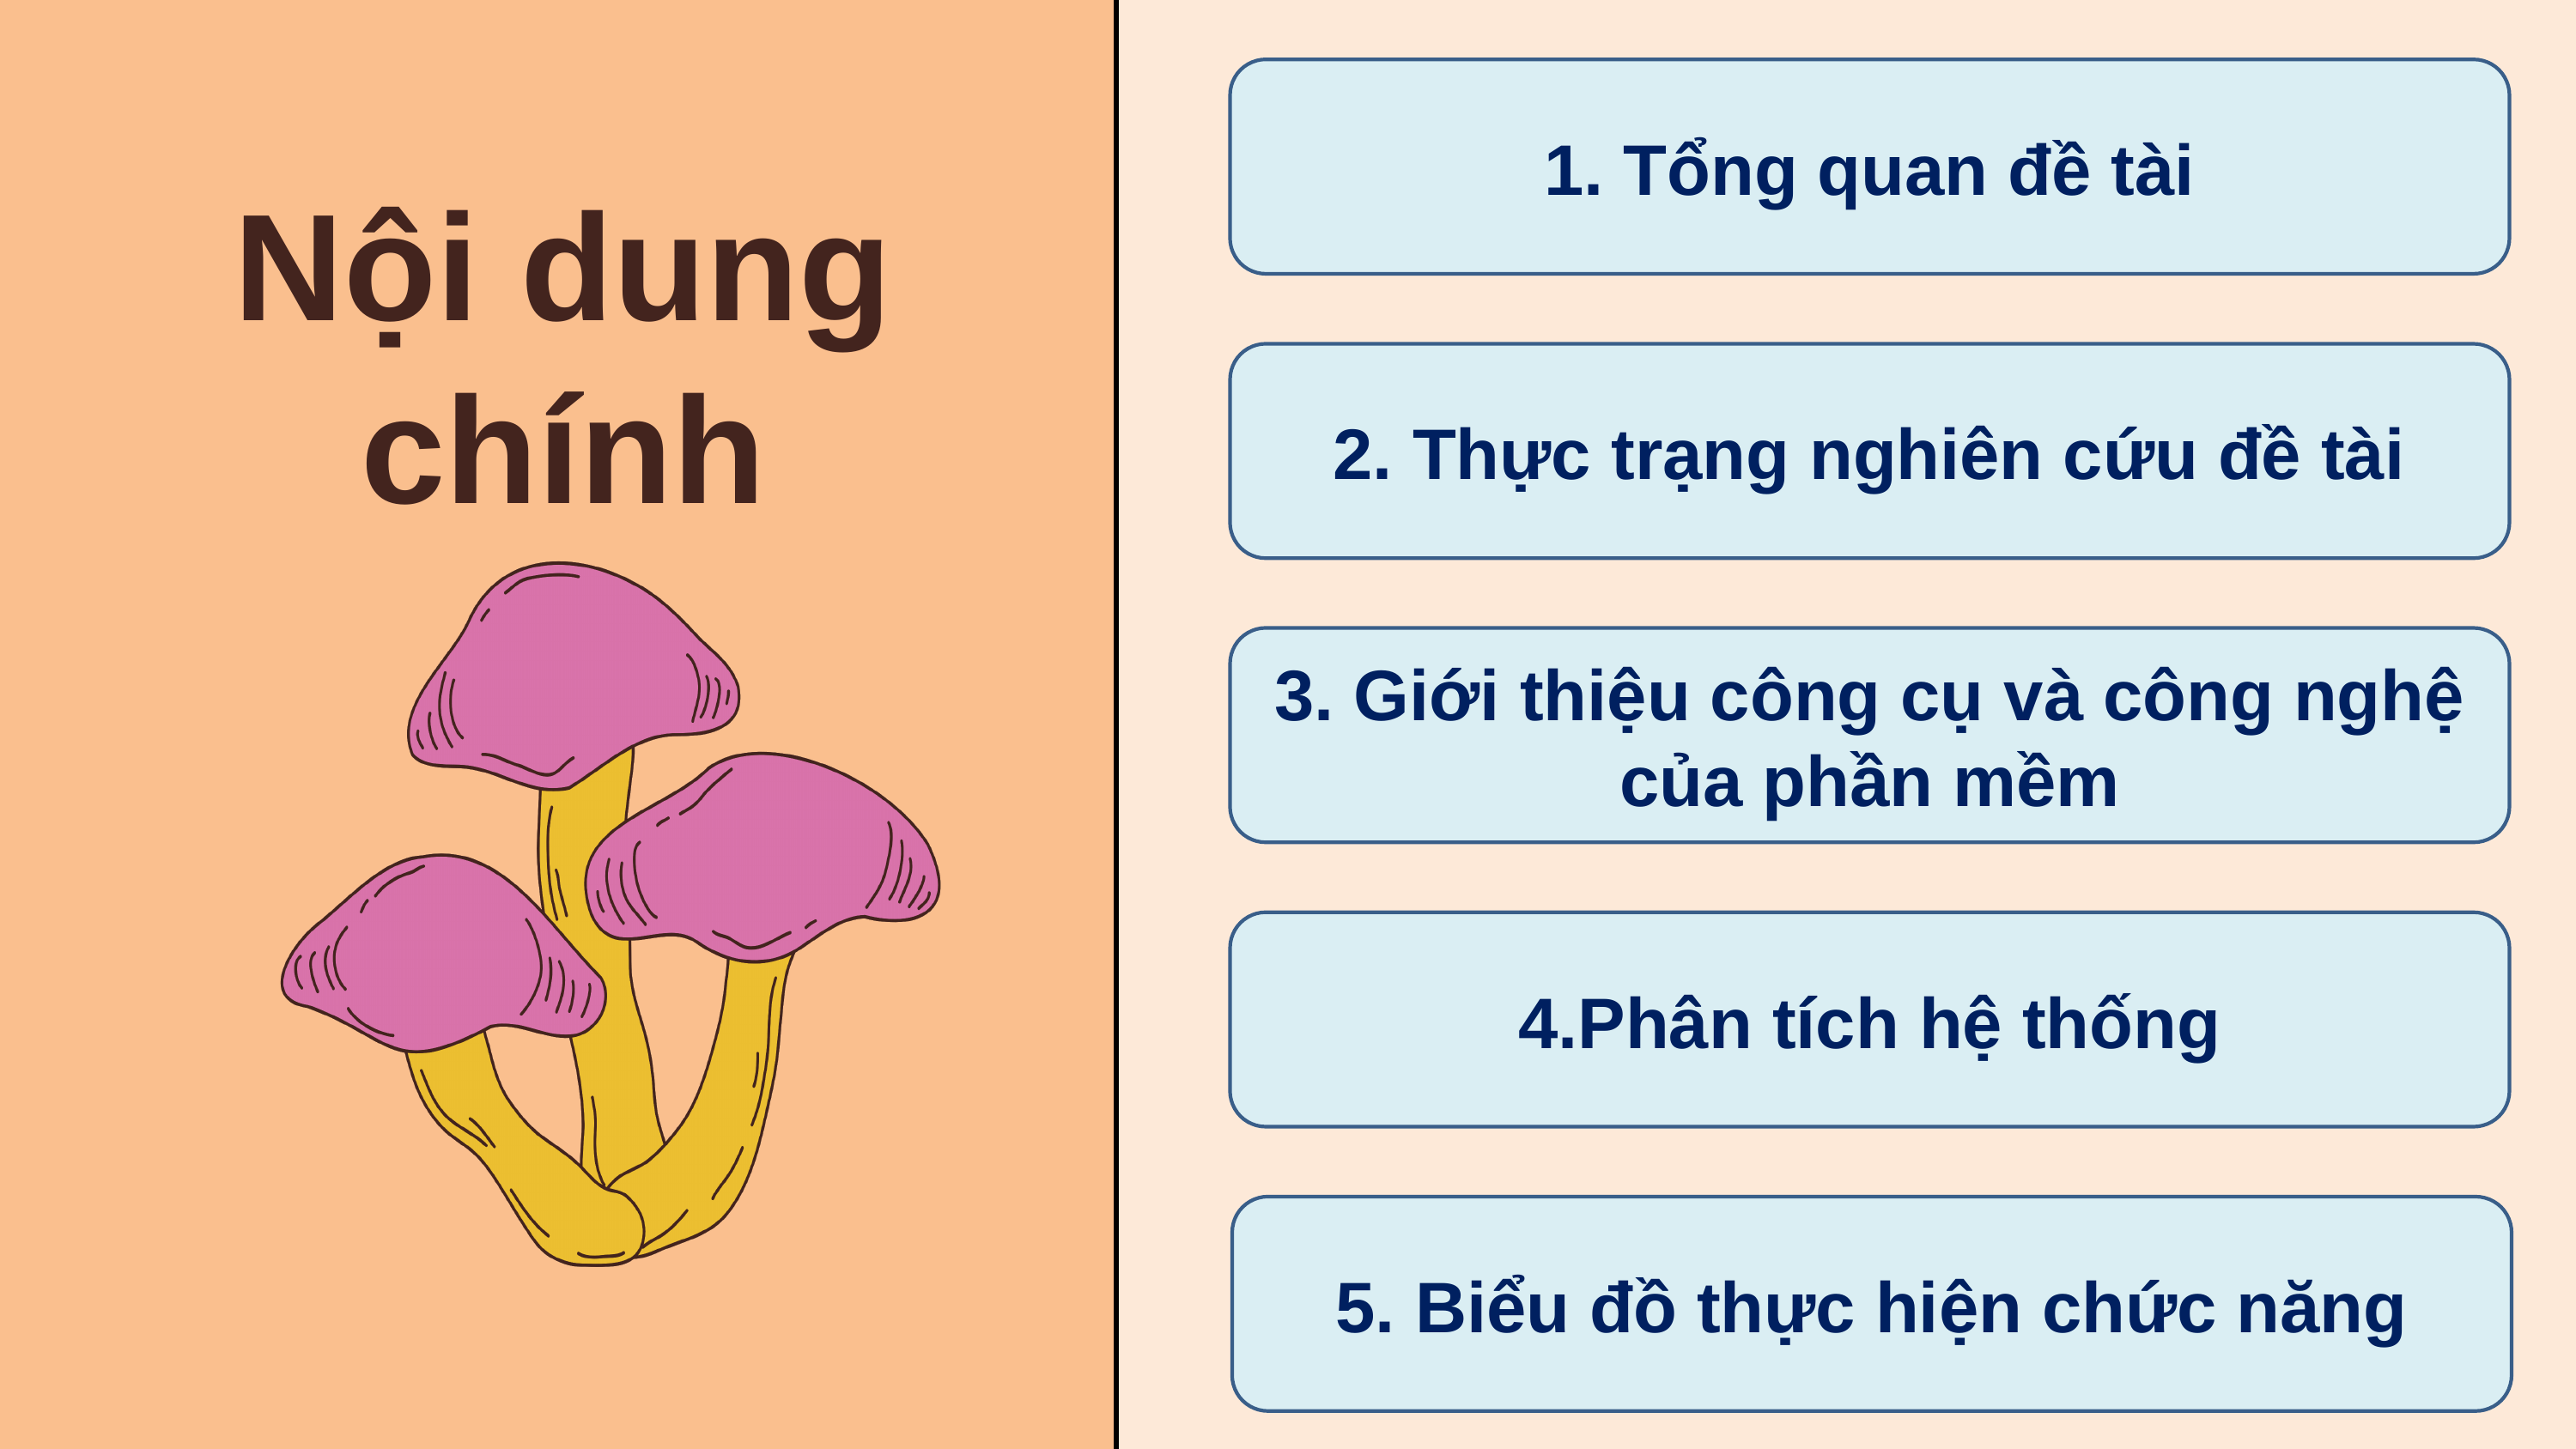

1. Tổng quan đề tài
Nội dung chính
2. Thực trạng nghiên cứu đề tài

3. Giới thiệu công cụ và công nghệ của phần mềm
4.Phân tích hệ thống
5. Biểu đồ thực hiện chức năng